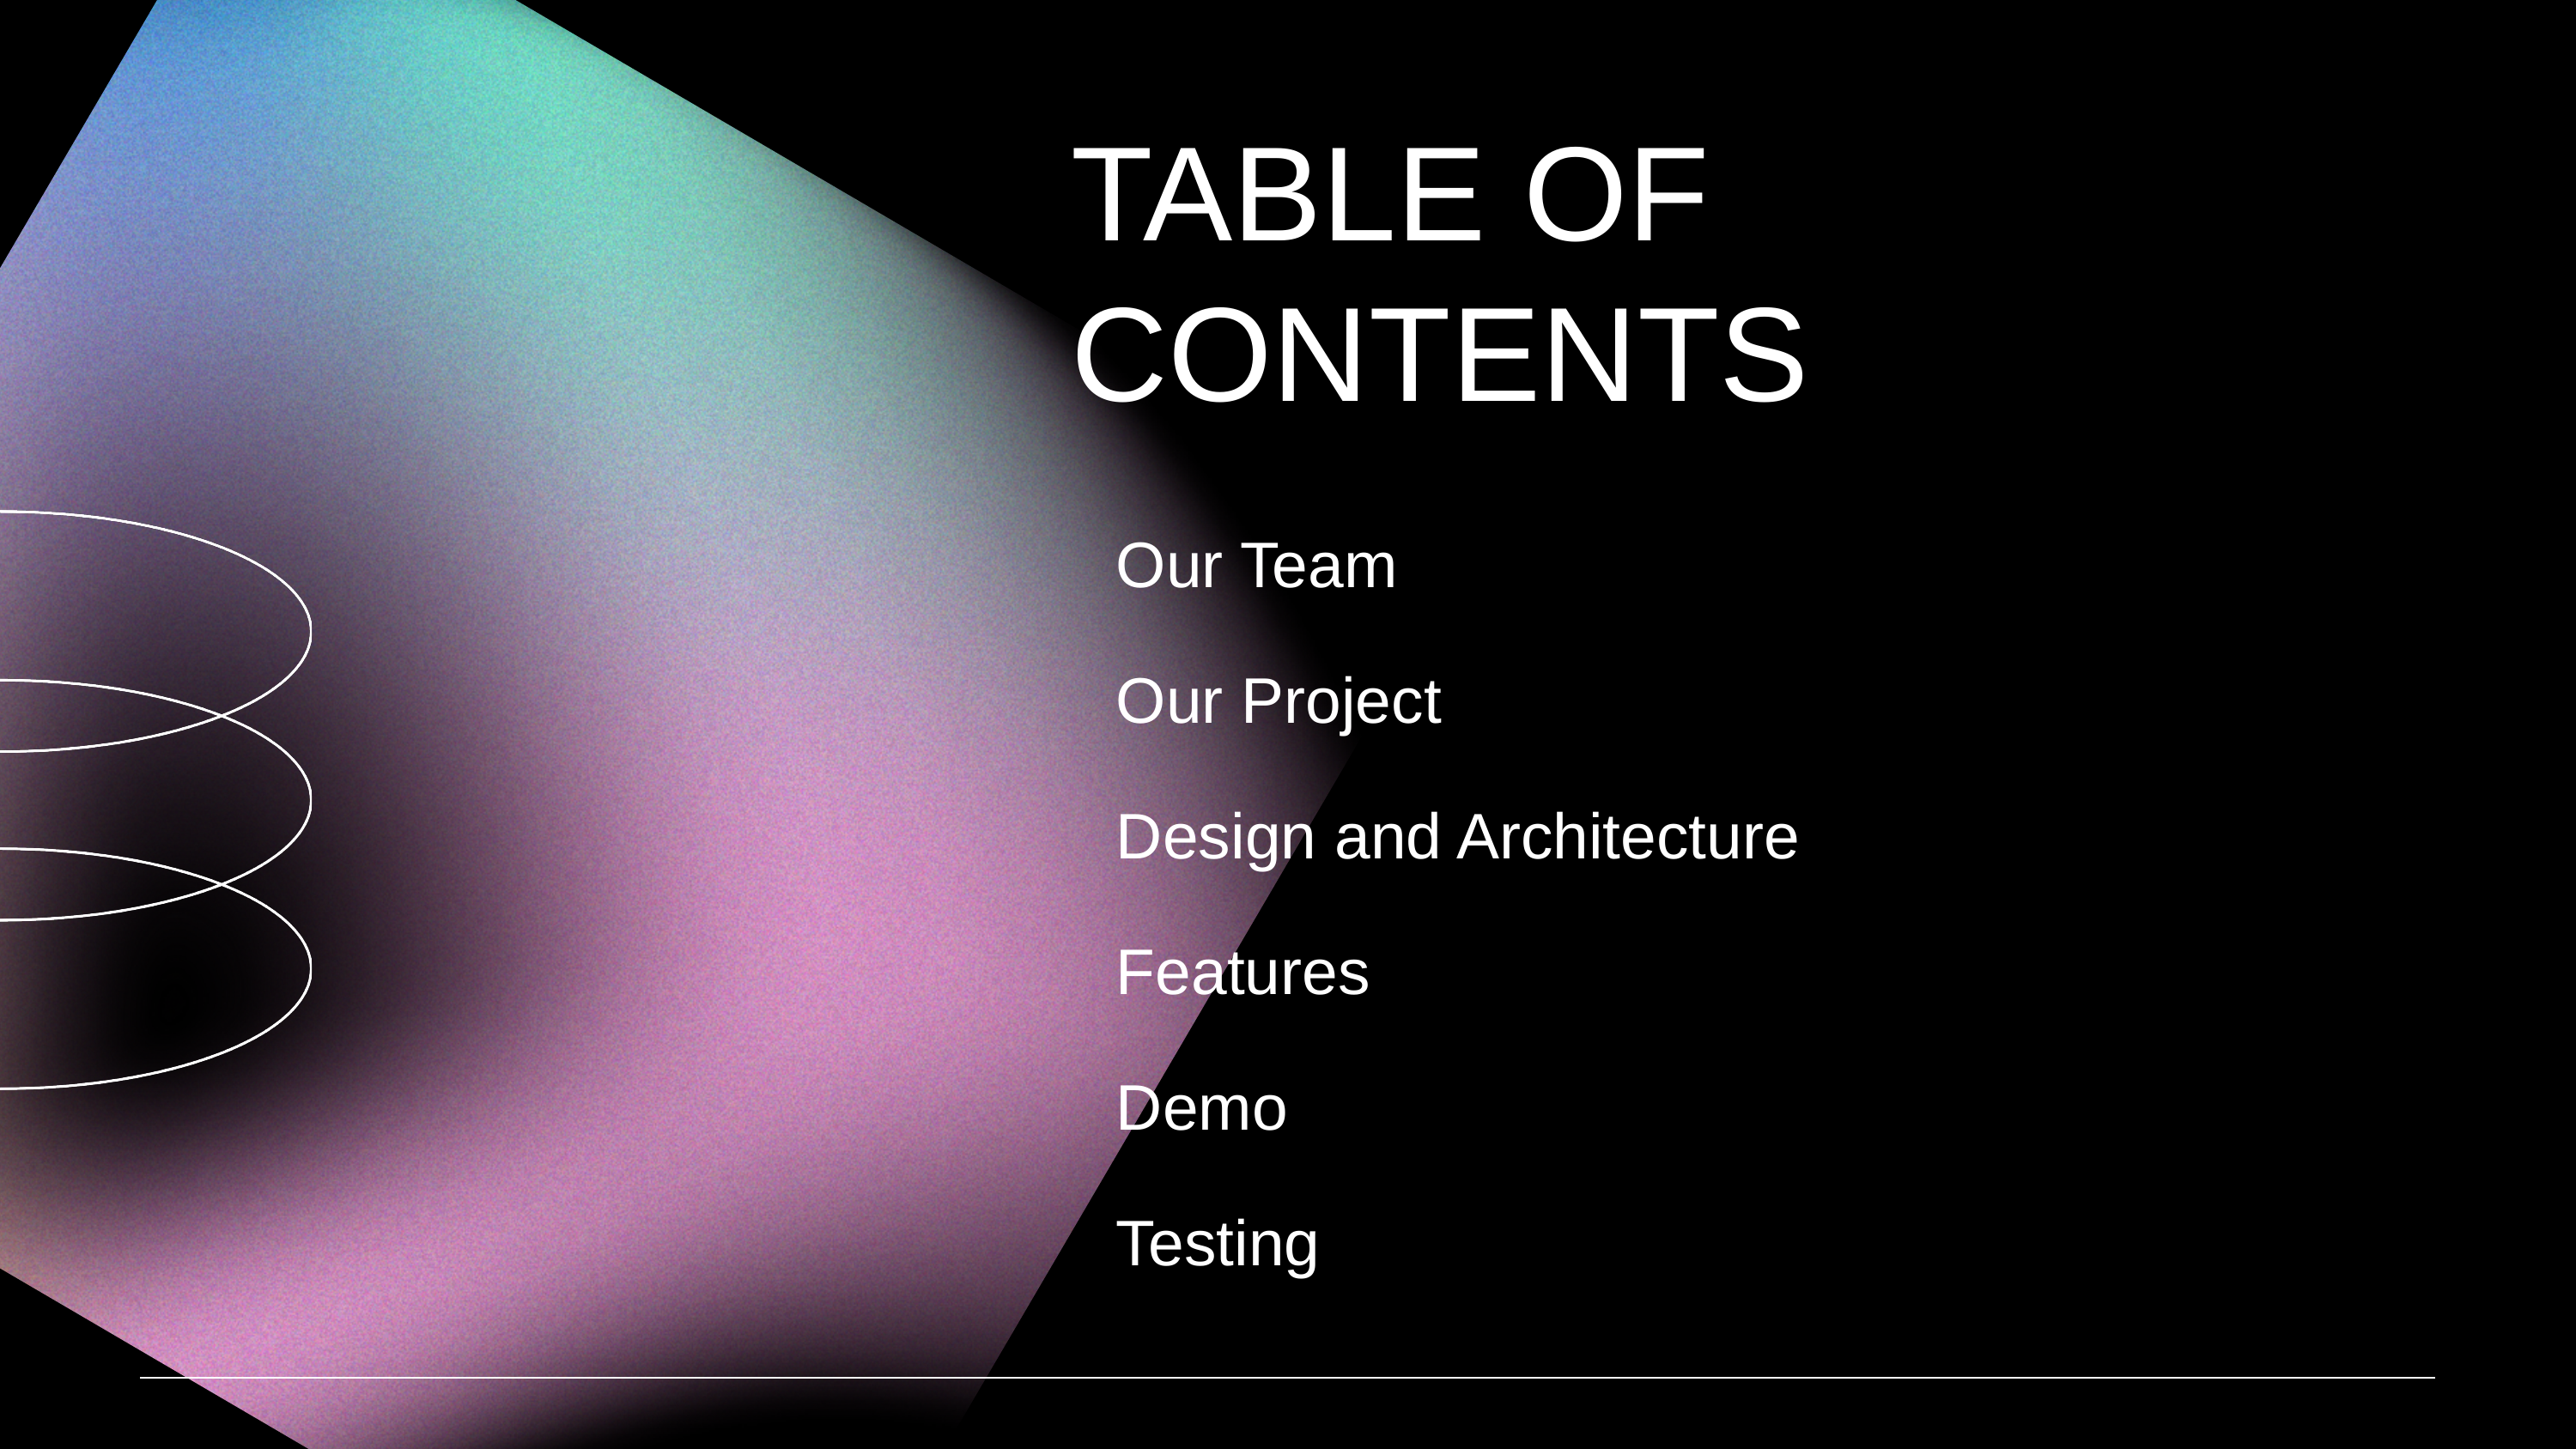

TABLE OF CONTENTS

Our Team

Our Project
Design and Architecture
Features
Demo
Testing